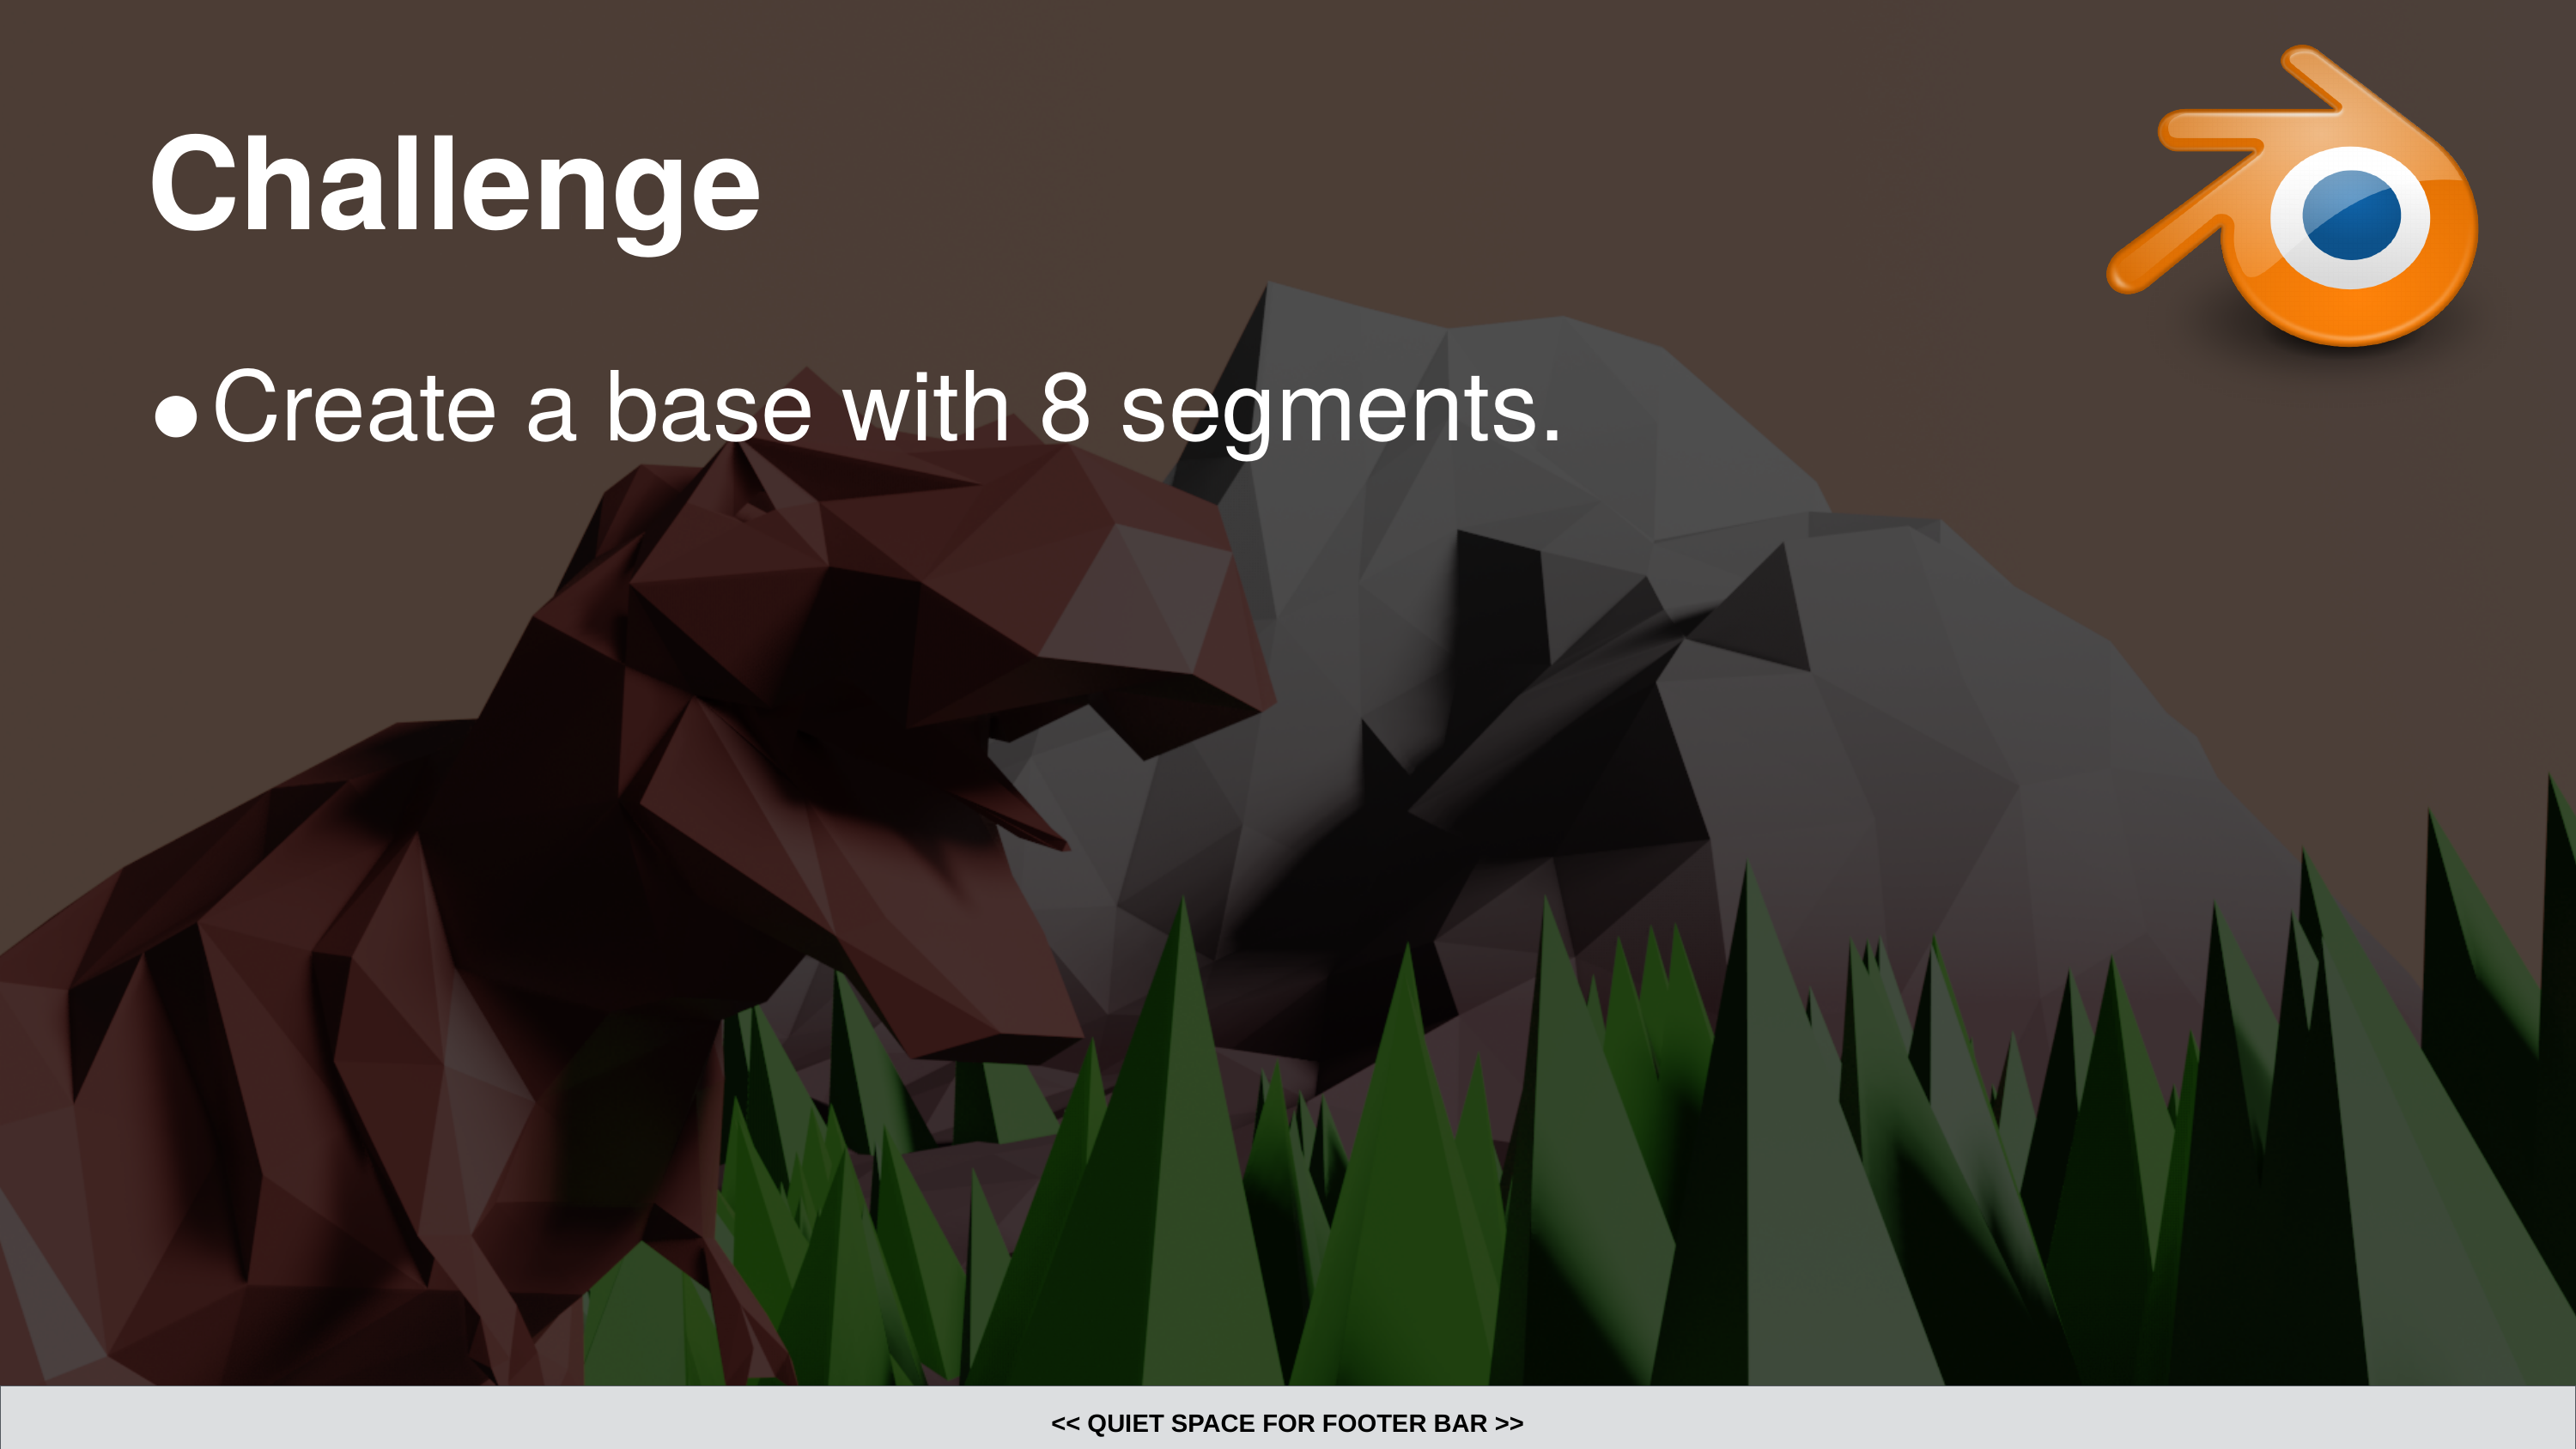

# Challenge
Create a base with 8 segments.